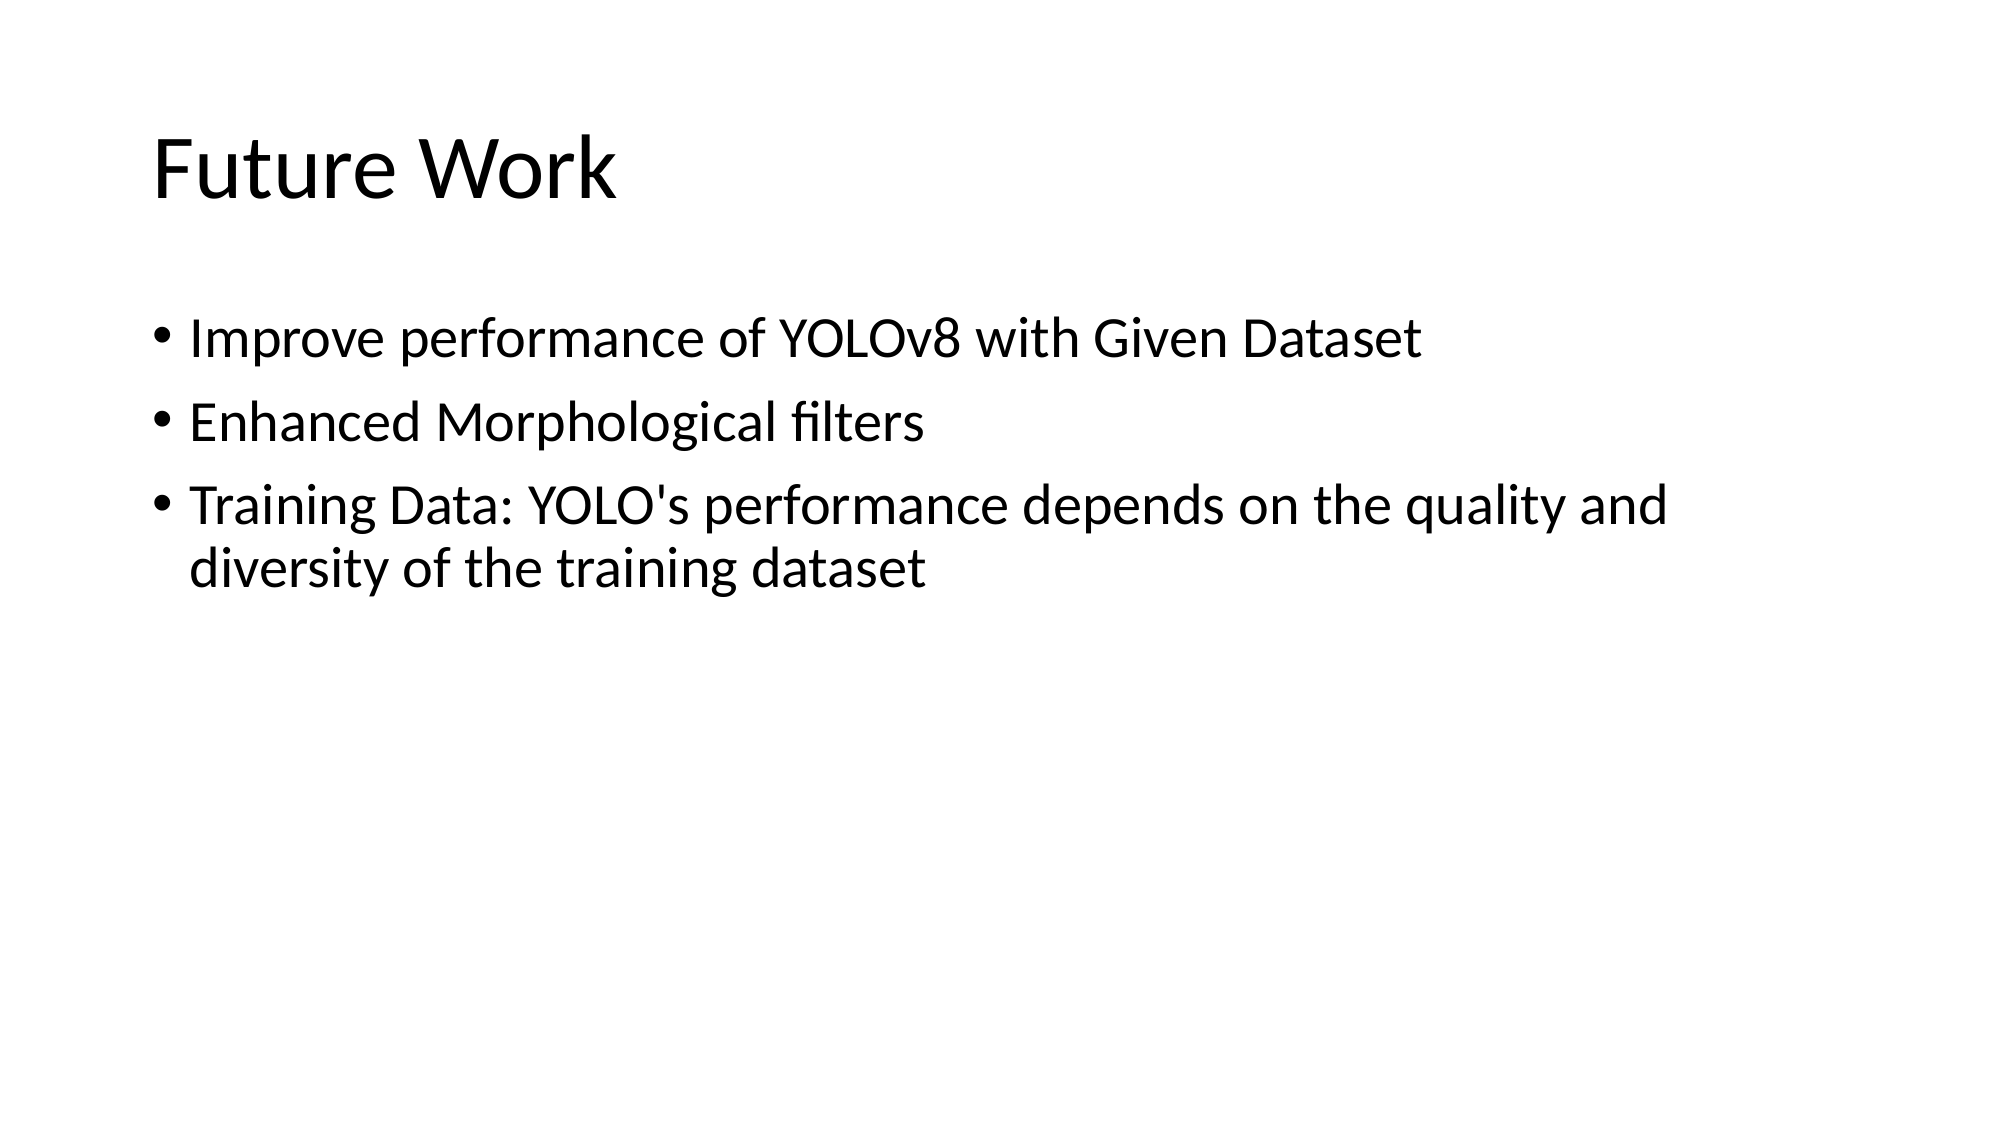

# Future Work
Improve performance of YOLOv8 with Given Dataset
Enhanced Morphological filters
Training Data: YOLO's performance depends on the quality and diversity of the training dataset